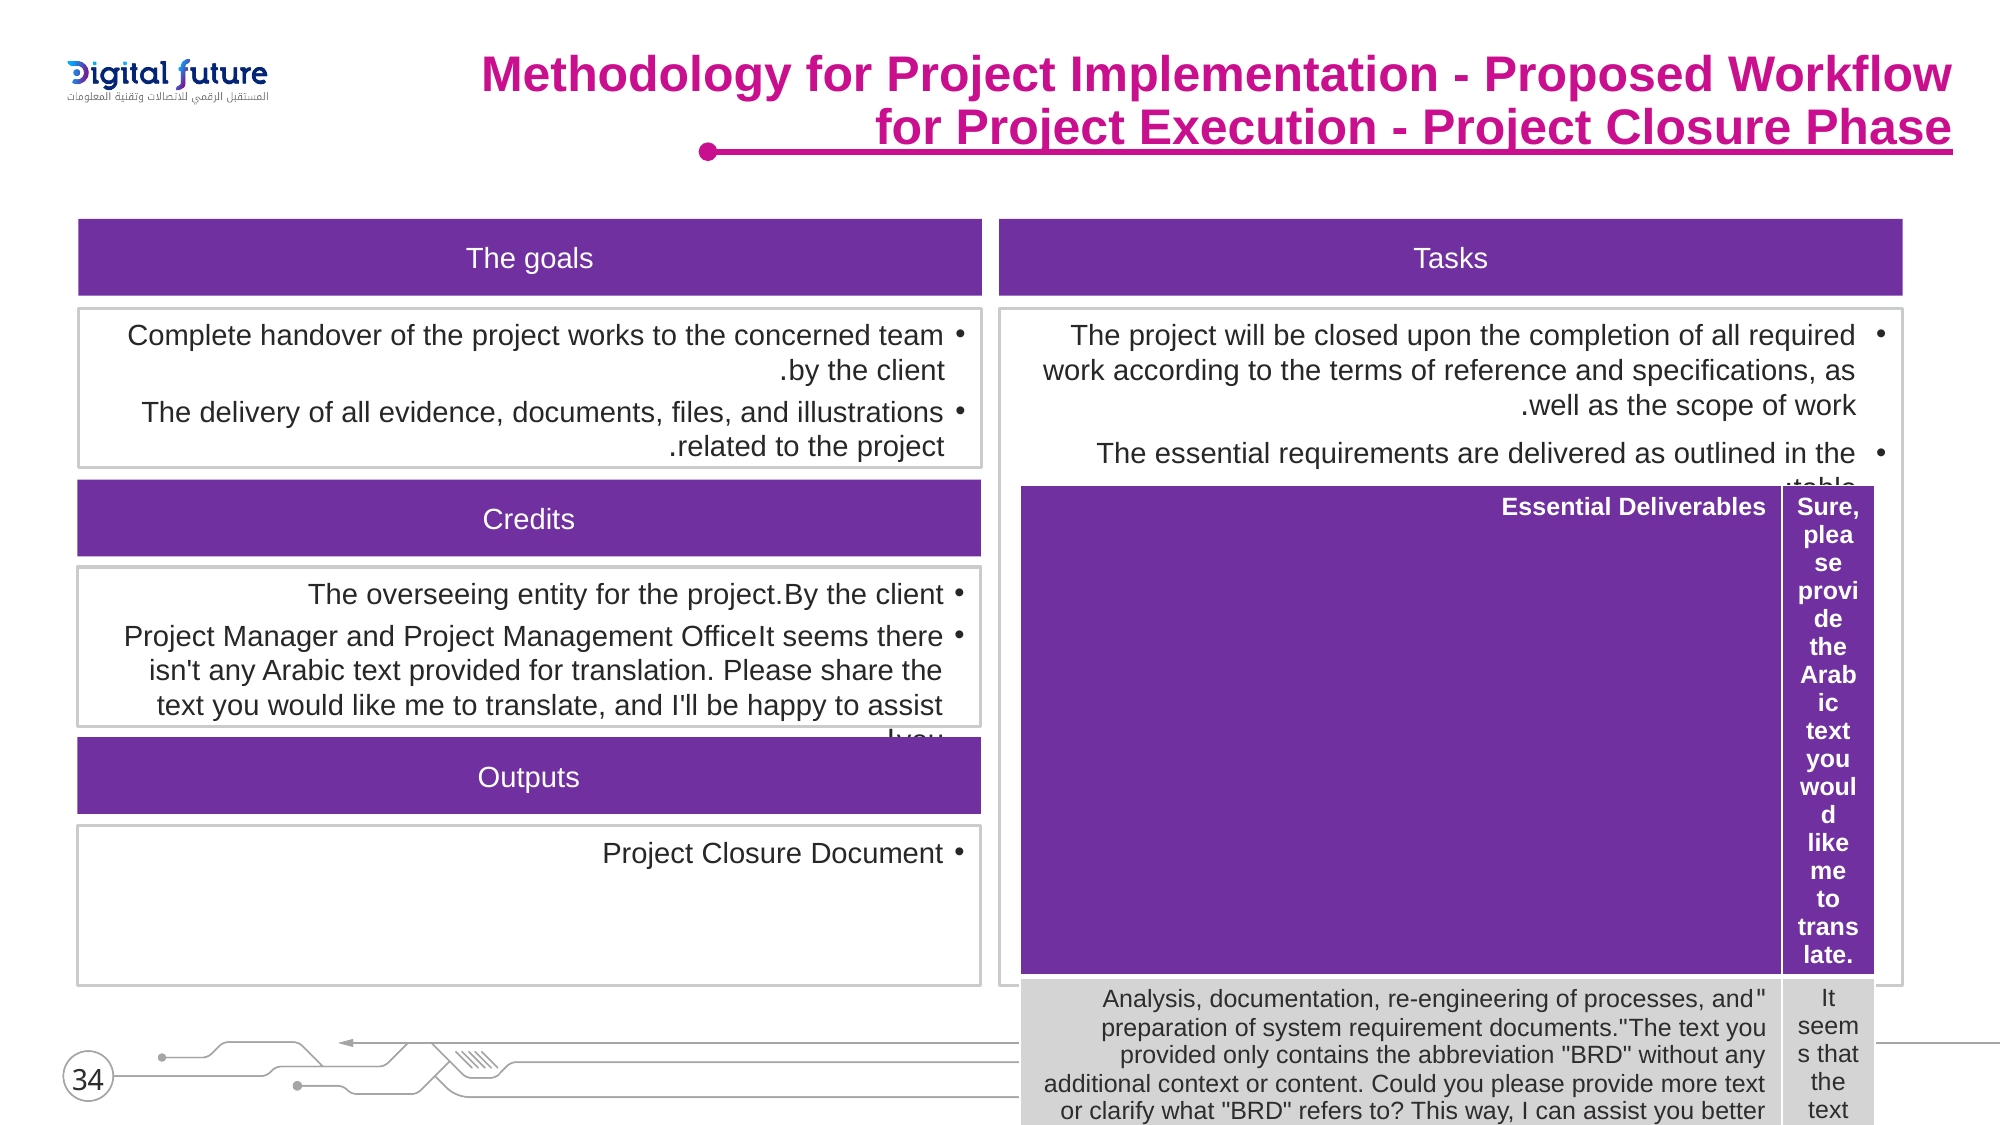

Methodology for Project Implementation - Proposed Workflow for Project Execution - Project Closure Phase
The goals
Tasks
Complete handover of the project works to the concerned team by the client.
The delivery of all evidence, documents, files, and illustrations related to the project.
The project will be closed upon the completion of all required work according to the terms of reference and specifications, as well as the scope of work.
The essential requirements are delivered as outlined in the table:
Credits
| Essential Deliverables | Sure, please provide the Arabic text you would like me to translate. |
| --- | --- |
| "Analysis, documentation, re-engineering of processes, and preparation of system requirement documents."The text you provided only contains the abbreviation "BRD" without any additional context or content. Could you please provide more text or clarify what "BRD" refers to? This way, I can assist you better with a suitable translation.It seems like the Arabic text is missing from your request. Please provide the Arabic text you'd like me to translate so I can assist you accurately. | It seems that the text you want translated is not provided. Please share the Arabic text you'd like me to translate, and I'll be happy to assist you! |
| "Analysis and documentation work as well as the preparation of system requirements documents."It seems that "SRS" does not appear to be Arabic text or does not provide information prompting a translation. If you could provide the full Arabic text that you would like to have translated, I would be happy to assist you!It seems that there is no Arabic text provided in your request. Please provide the Arabic text you would like me to translate into English, and I will be happy to assist you! | It seems you have not provided any Arabic text for translation. Please provide the text you would like translated, and I'll be happy to assist you! |
| Developmental works for systems and services for web applications. | It seems that you've provided "3" without any accompanying Arabic text to translate. Please provide the actual Arabic text you would like me to translate, and I'll be happy to assist you! |
| Developmental work for services regarding smart device applications. | It appears that there is no Arabic text provided for translation. Please provide the Arabic text that you would like me to translate into English, and I will be happy to assist you. |
| Design work for infrastructure solutionsSolution ArchitectIt seems you've accidentally left the Arabic text out of your request. Please provide the Arabic text you would like translated, and I'll be happy to assist you! | It seems you may have entered just the number "5" without any accompanying text. If you have a specific Arabic text you'd like translated into English, please provide it, and I'll be happy to assist you! |
| Quality control work for services and systems for smart device and web applications. | It seems that you have only provided the number "6". If you have a specific text or phrase you would like me to translate from Arabic to English, please share it, and I'll be happy to help! |
The overseeing entity for the project.By the client
Project Manager and Project Management OfficeIt seems there isn't any Arabic text provided for translation. Please share the text you would like me to translate, and I'll be happy to assist you!
Outputs
Project Closure Document